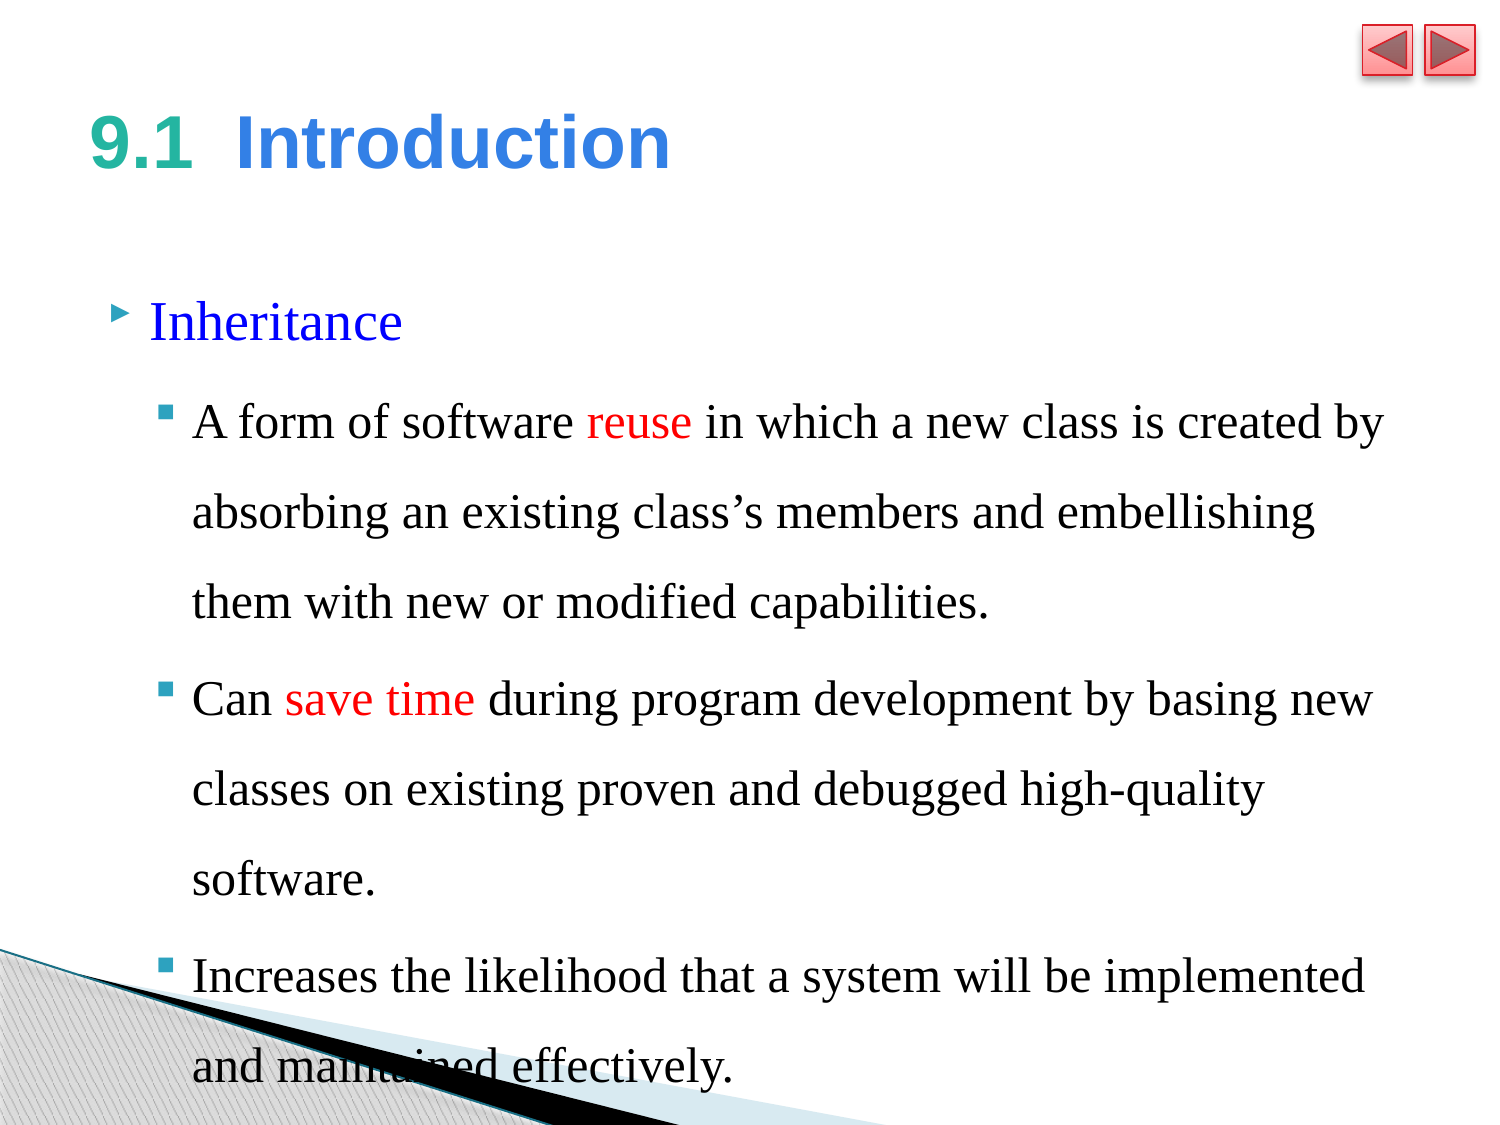

# 9.1  Introduction
Inheritance
A form of software reuse in which a new class is created by absorbing an existing class’s members and embellishing them with new or modified capabilities.
Can save time during program development by basing new classes on existing proven and debugged high-quality software.
Increases the likelihood that a system will be implemented and maintained effectively.